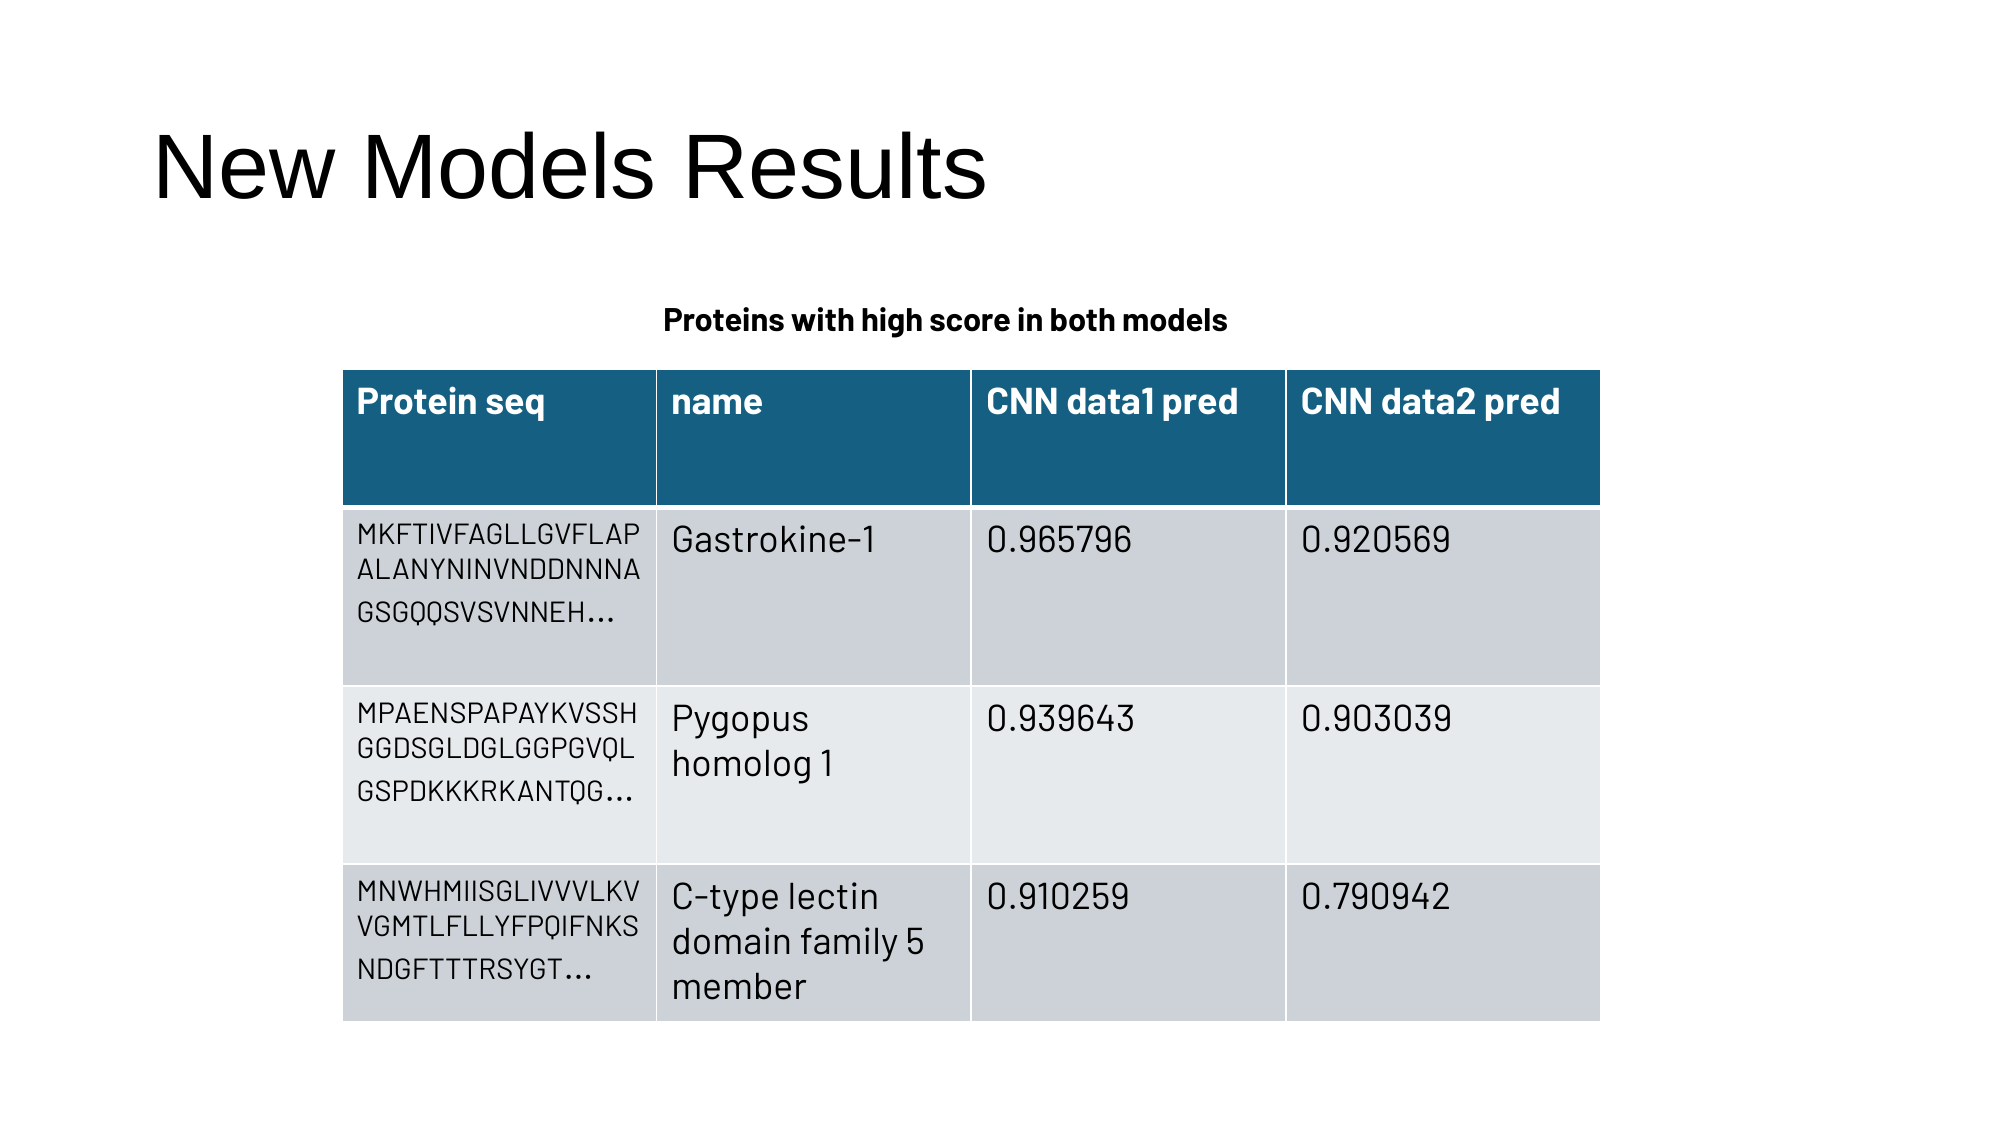

# New Models Results
Proteins with high score in both models
| Protein seq | name | CNN data1 pred | CNN data2 pred |
| --- | --- | --- | --- |
| MKFTIVFAGLLGVFLAPALANYNINVNDDNNNAGSGQQSVSVNNEH… | Gastrokine-1 | 0.965796 | 0.920569 |
| MPAENSPAPAYKVSSHGGDSGLDGLGGPGVQLGSPDKKKRKANTQG… | Pygopus homolog 1 | 0.939643 | 0.903039 |
| MNWHMIISGLIVVVLKVVGMTLFLLYFPQIFNKSNDGFTTTRSYGT… | C-type lectin domain family 5 member | 0.910259 | 0.790942 |